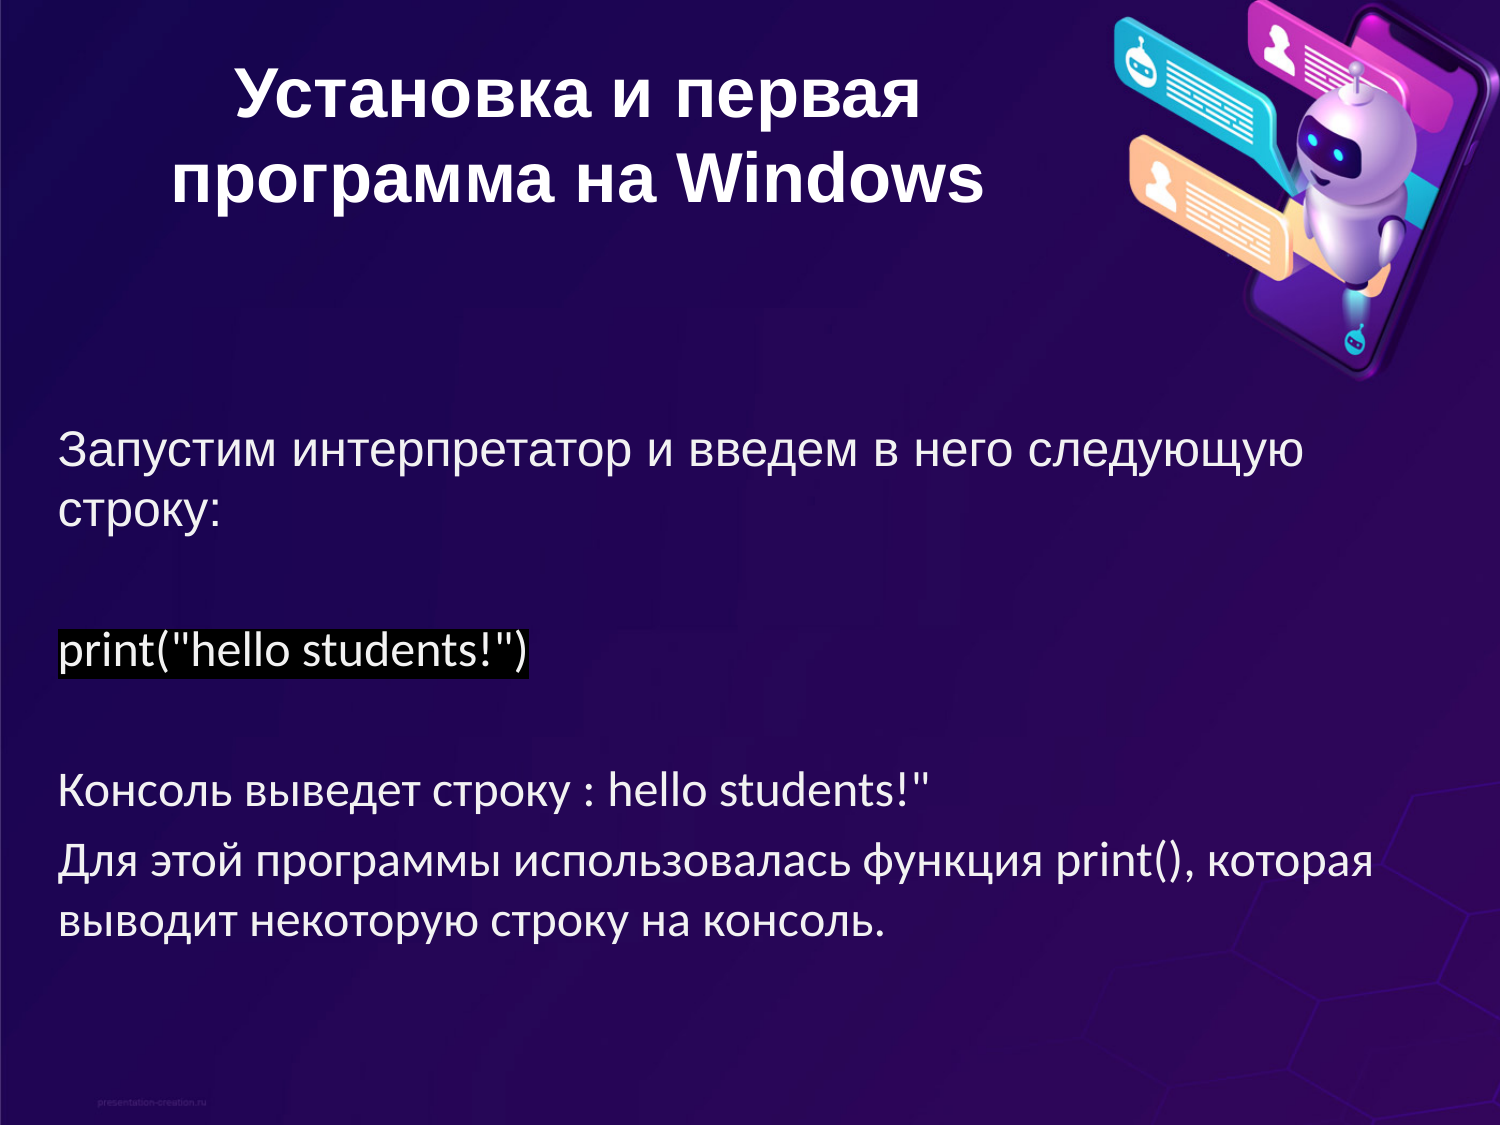

# Установка и первая программа на Windows
Запустим интерпретатор и введем в него следующую строку:

print("hello students!")

Консоль выведет строку : hello students!"
Для этой программы использовалась функция print(), которая выводит некоторую строку на консоль.